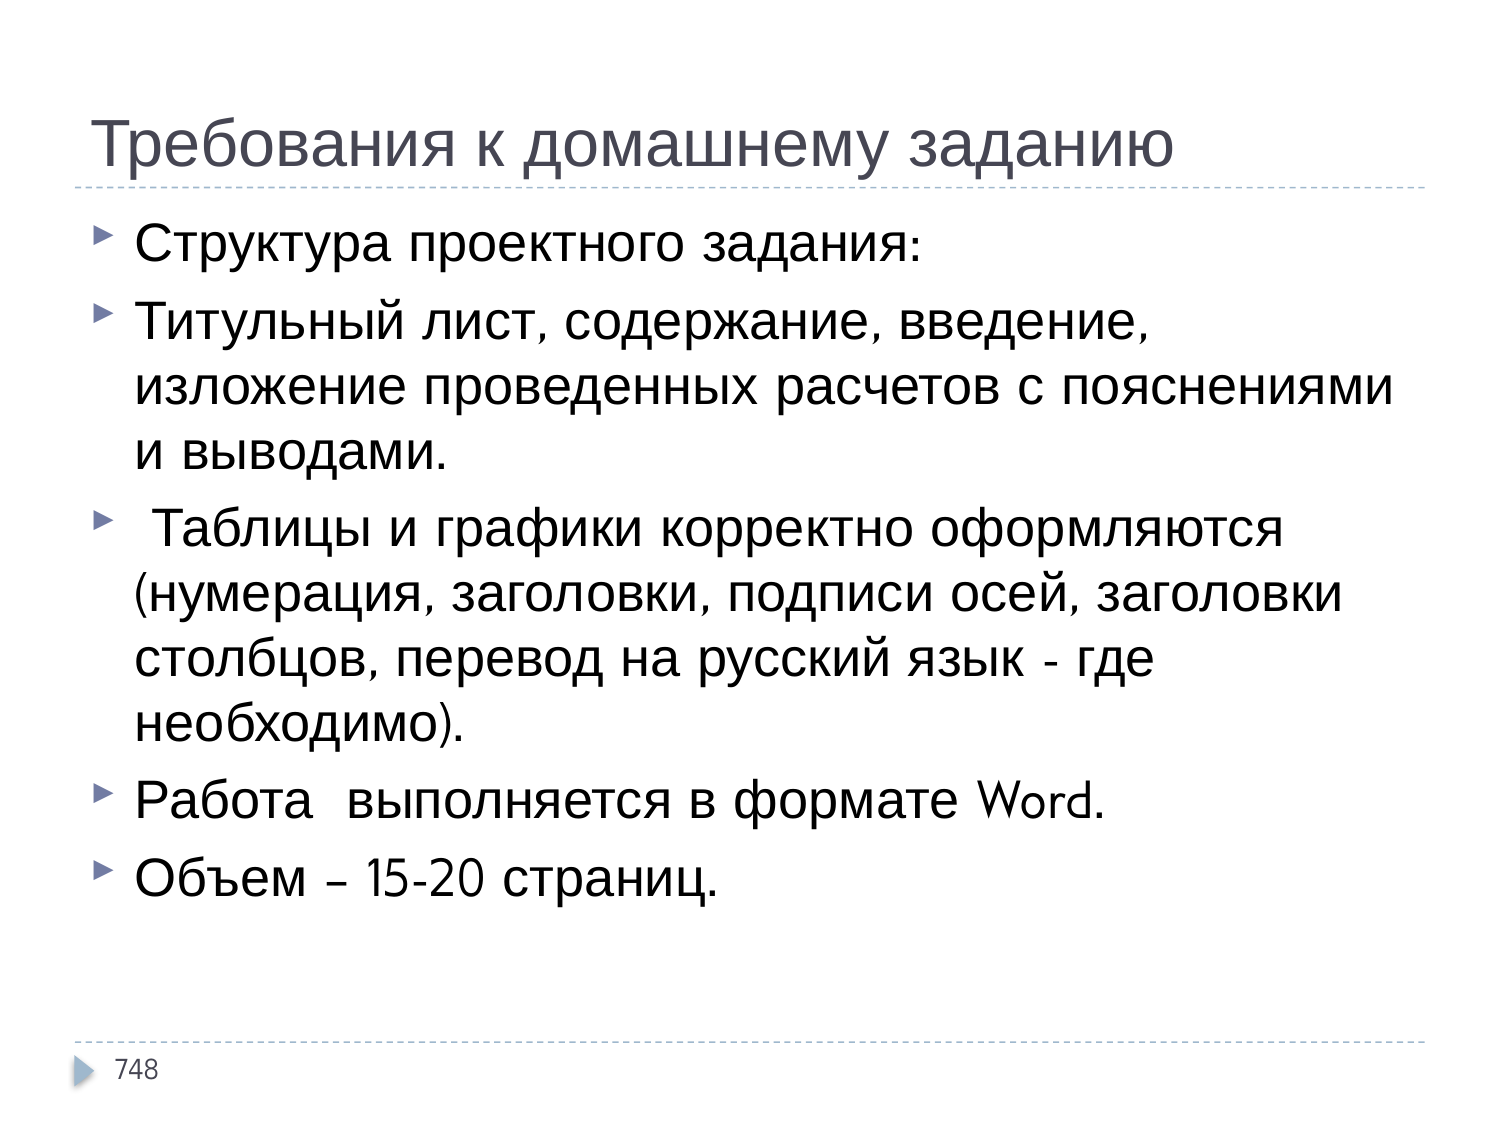

# Требования к домашнему заданию
Структура проектного задания:
Титульный лист, содержание, введение, изложение проведенных расчетов с пояснениями и выводами.
 Таблицы и графики корректно оформляются (нумерация, заголовки, подписи осей, заголовки столбцов, перевод на русский язык - где необходимо).
Работа  выполняется в формате Word.
Объем – 15-20 страниц.

748